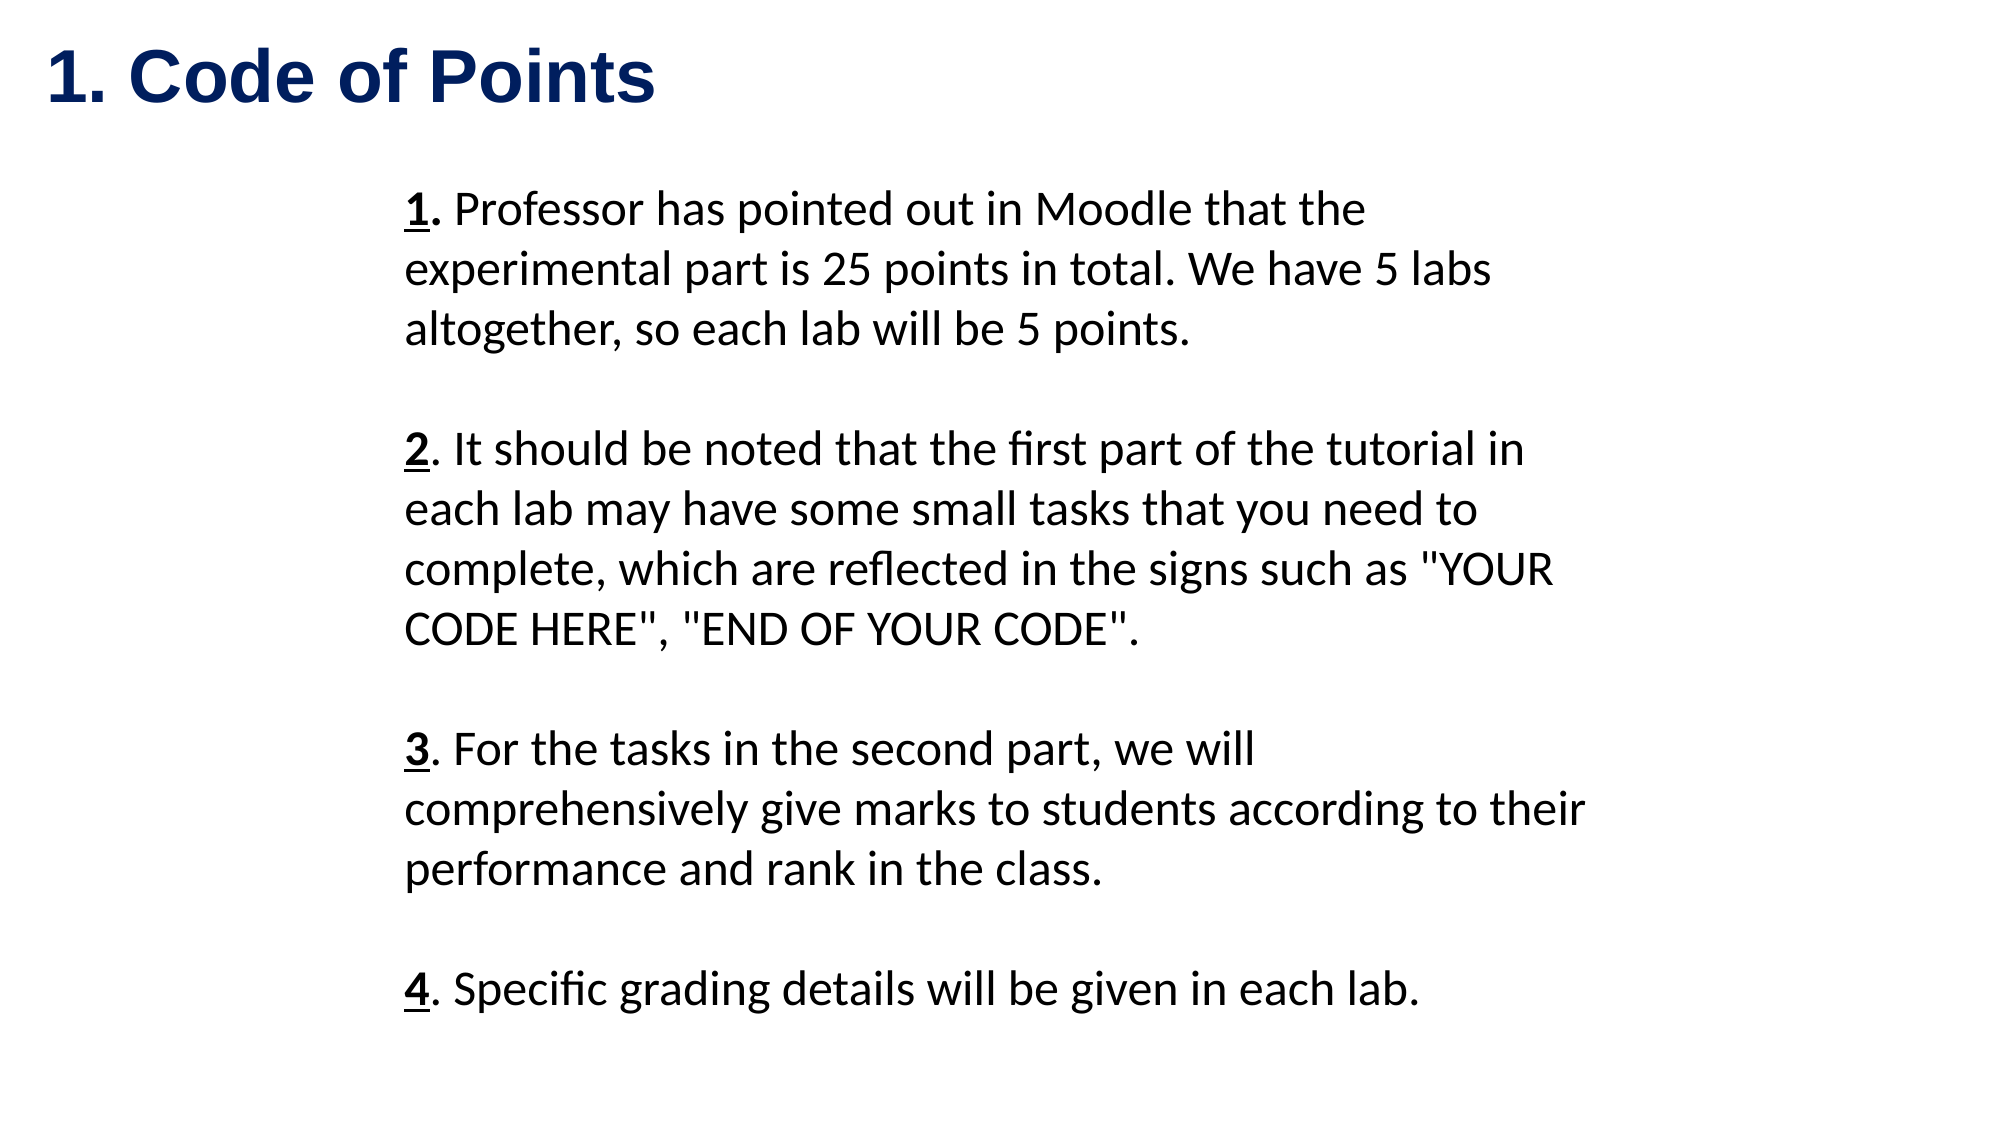

1. Code of Points
1. Professor has pointed out in Moodle that the experimental part is 25 points in total. We have 5 labs altogether, so each lab will be 5 points.

2. It should be noted that the first part of the tutorial in each lab may have some small tasks that you need to complete, which are reflected in the signs such as "YOUR CODE HERE", "END OF YOUR CODE".

3. For the tasks in the second part, we will comprehensively give marks to students according to their performance and rank in the class.

4. Specific grading details will be given in each lab.